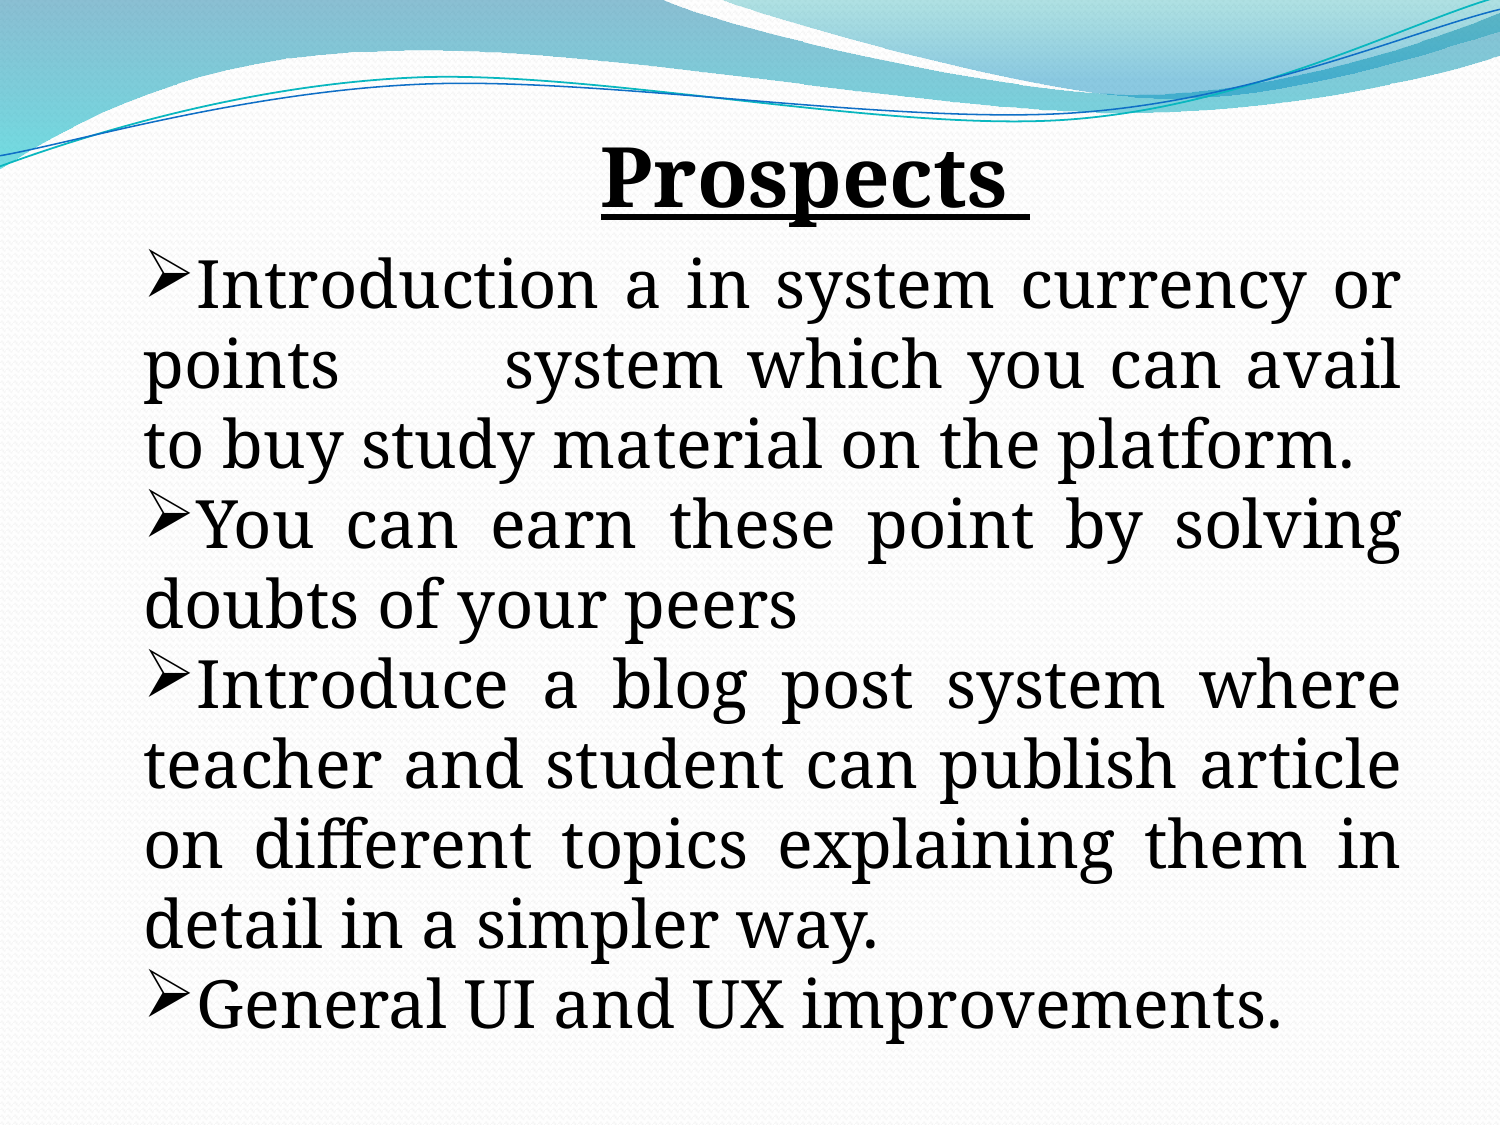

Prospects
Introduction a in system currency or points       system which you can avail to buy study material on the platform.
You can earn these point by solving doubts of your peers
Introduce a blog post system where teacher and student can publish article on different topics explaining them in detail in a simpler way.
General UI and UX improvements.